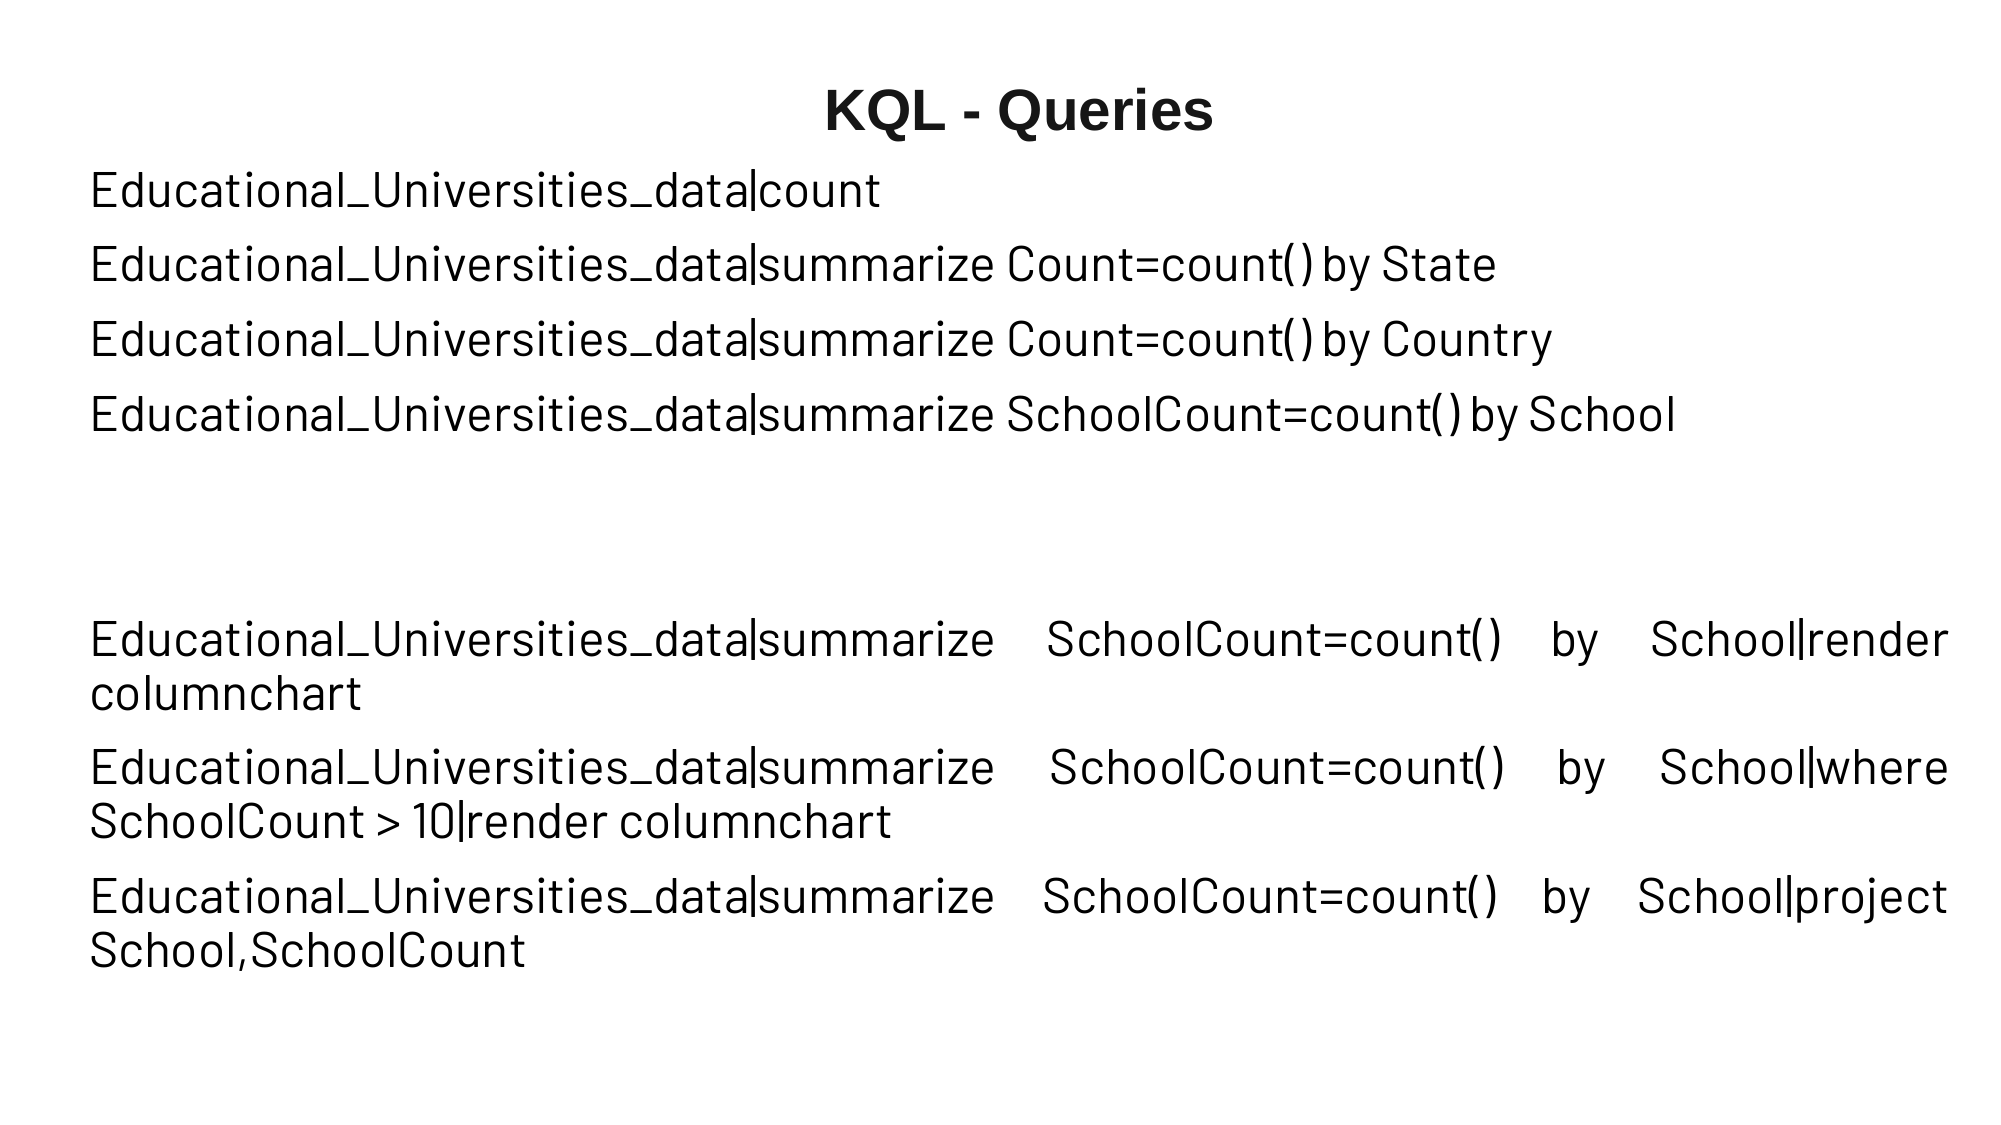

#
KQL - Queries
Educational_Universities_data|count
Educational_Universities_data|summarize Count=count() by State
Educational_Universities_data|summarize Count=count() by Country
Educational_Universities_data|summarize SchoolCount=count() by School

Educational_Universities_data|summarize SchoolCount=count() by School|render columnchart
Educational_Universities_data|summarize SchoolCount=count() by School|where SchoolCount > 10|render columnchart
Educational_Universities_data|summarize SchoolCount=count() by School|project School,SchoolCount